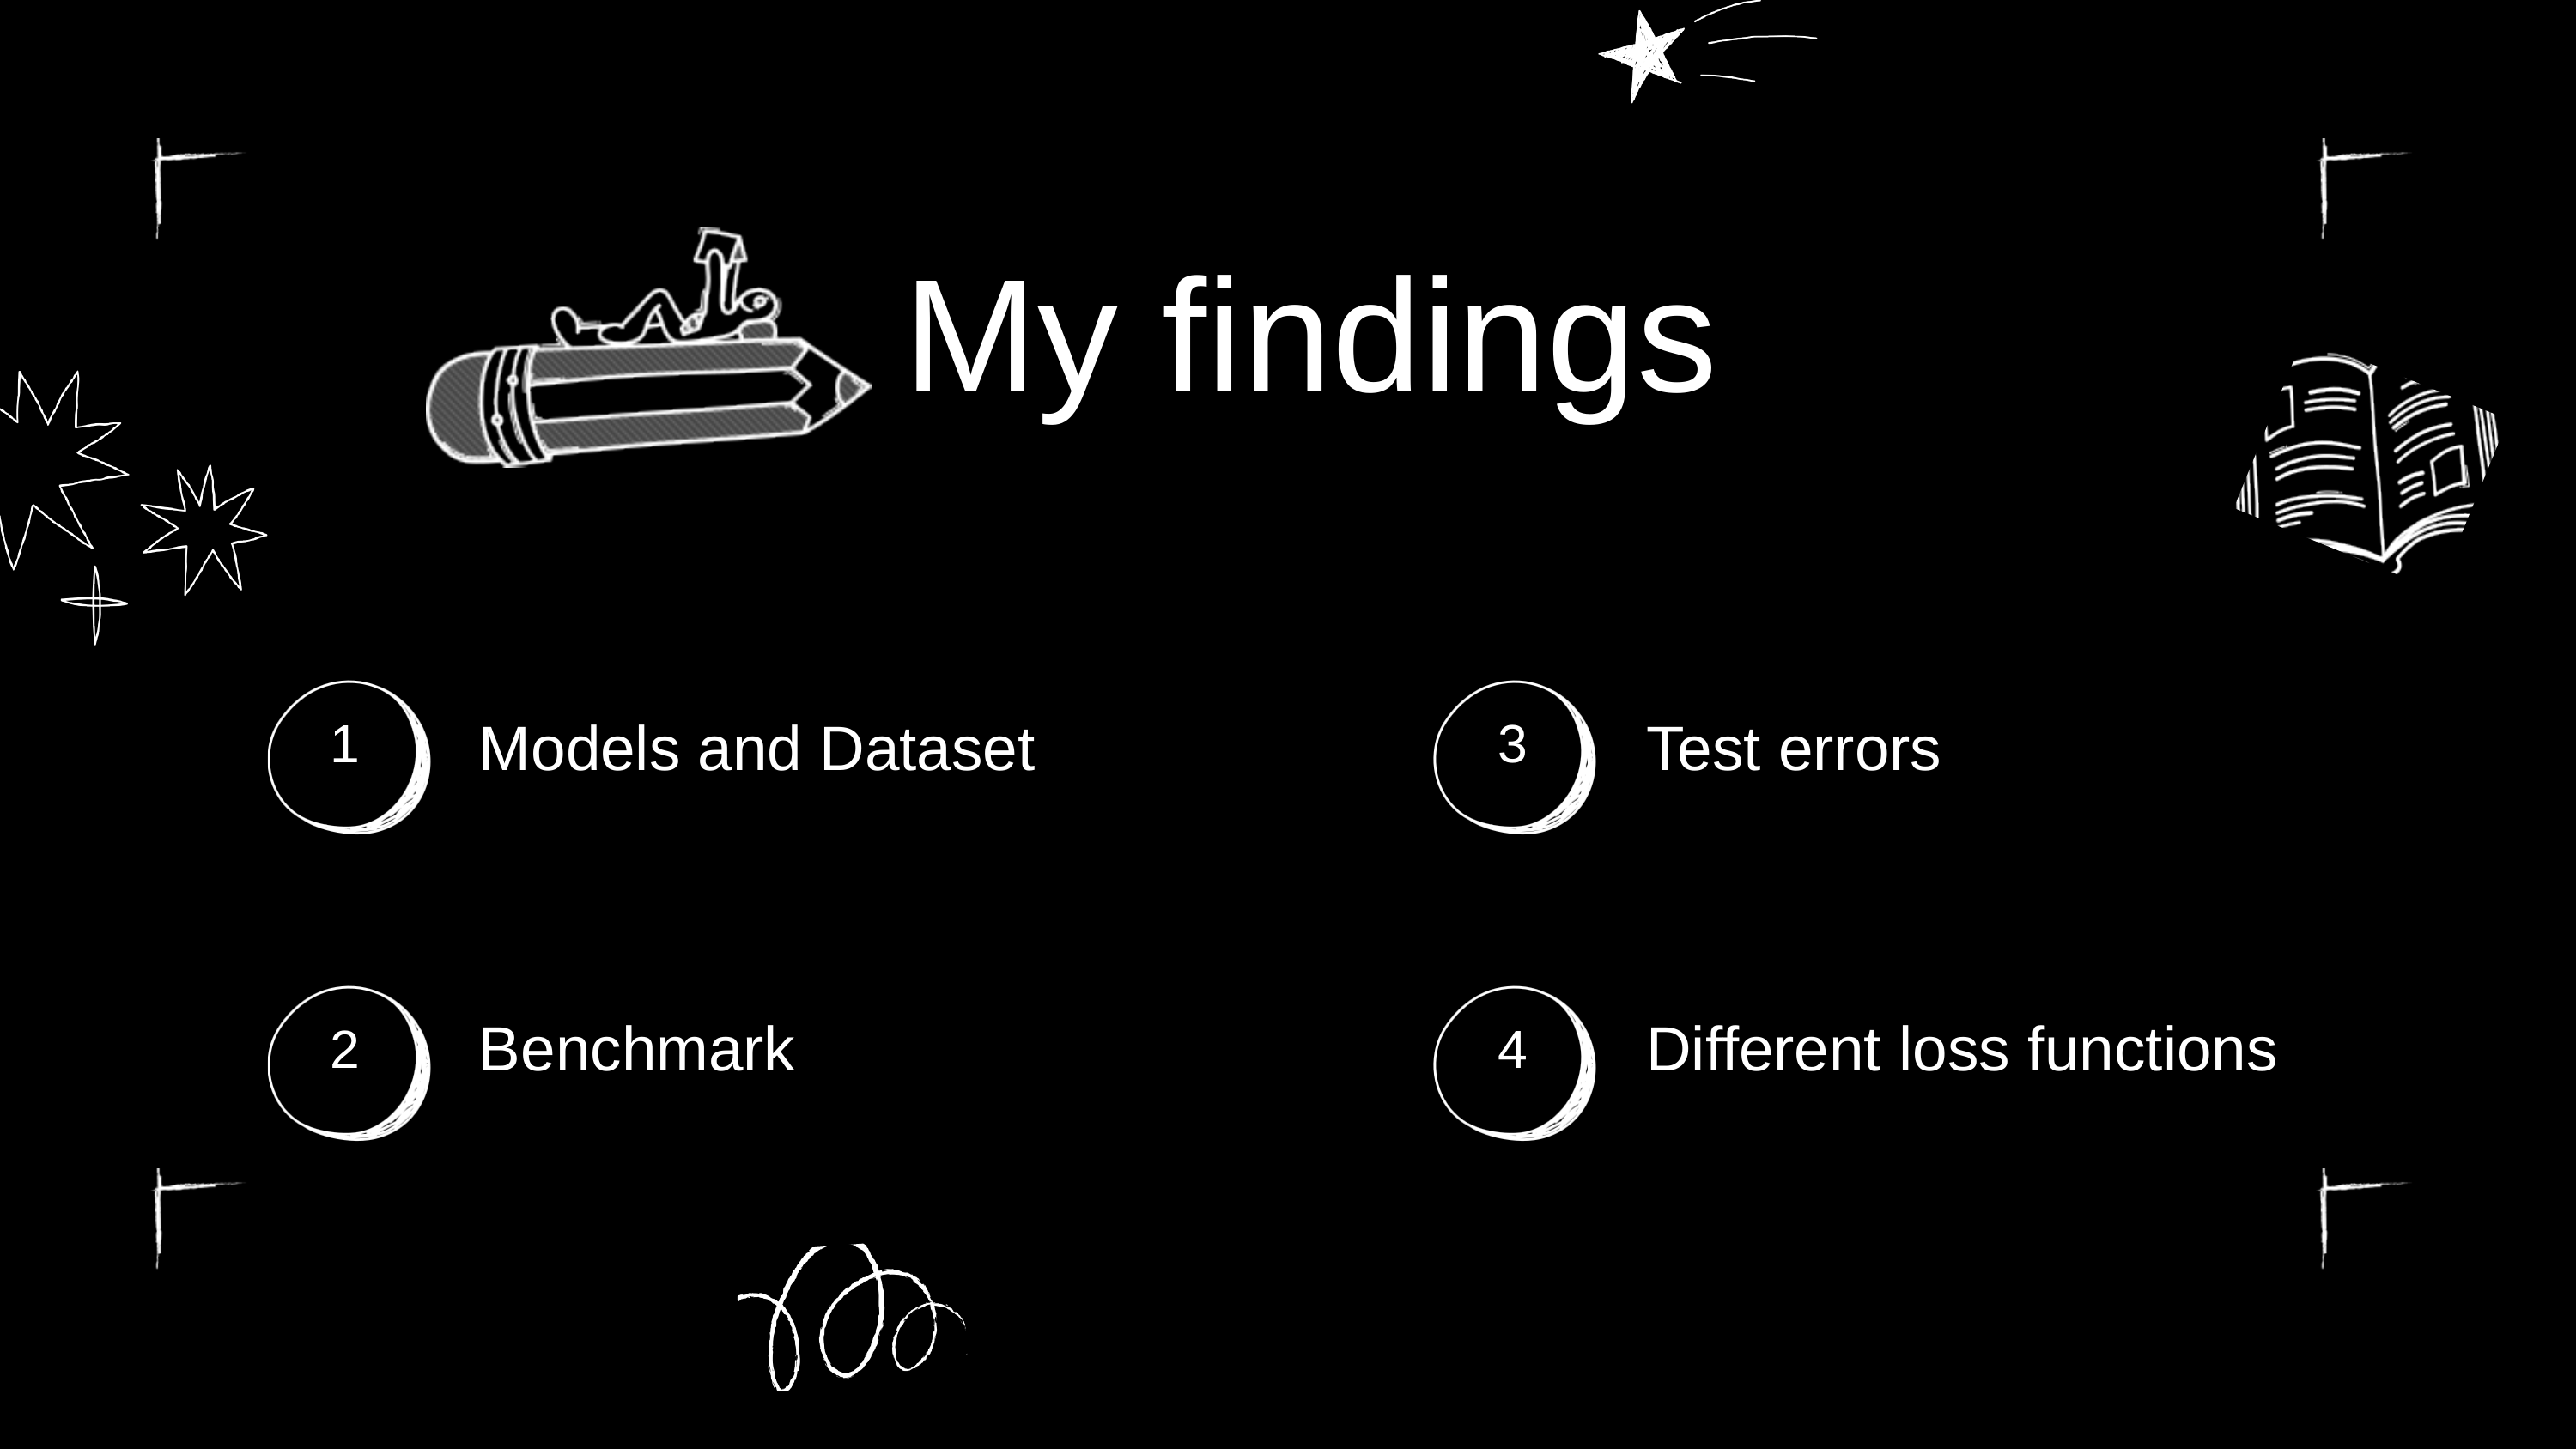

My findings

Models and Dataset
Test errors
1
3

Benchmark
Different loss functions
2
4